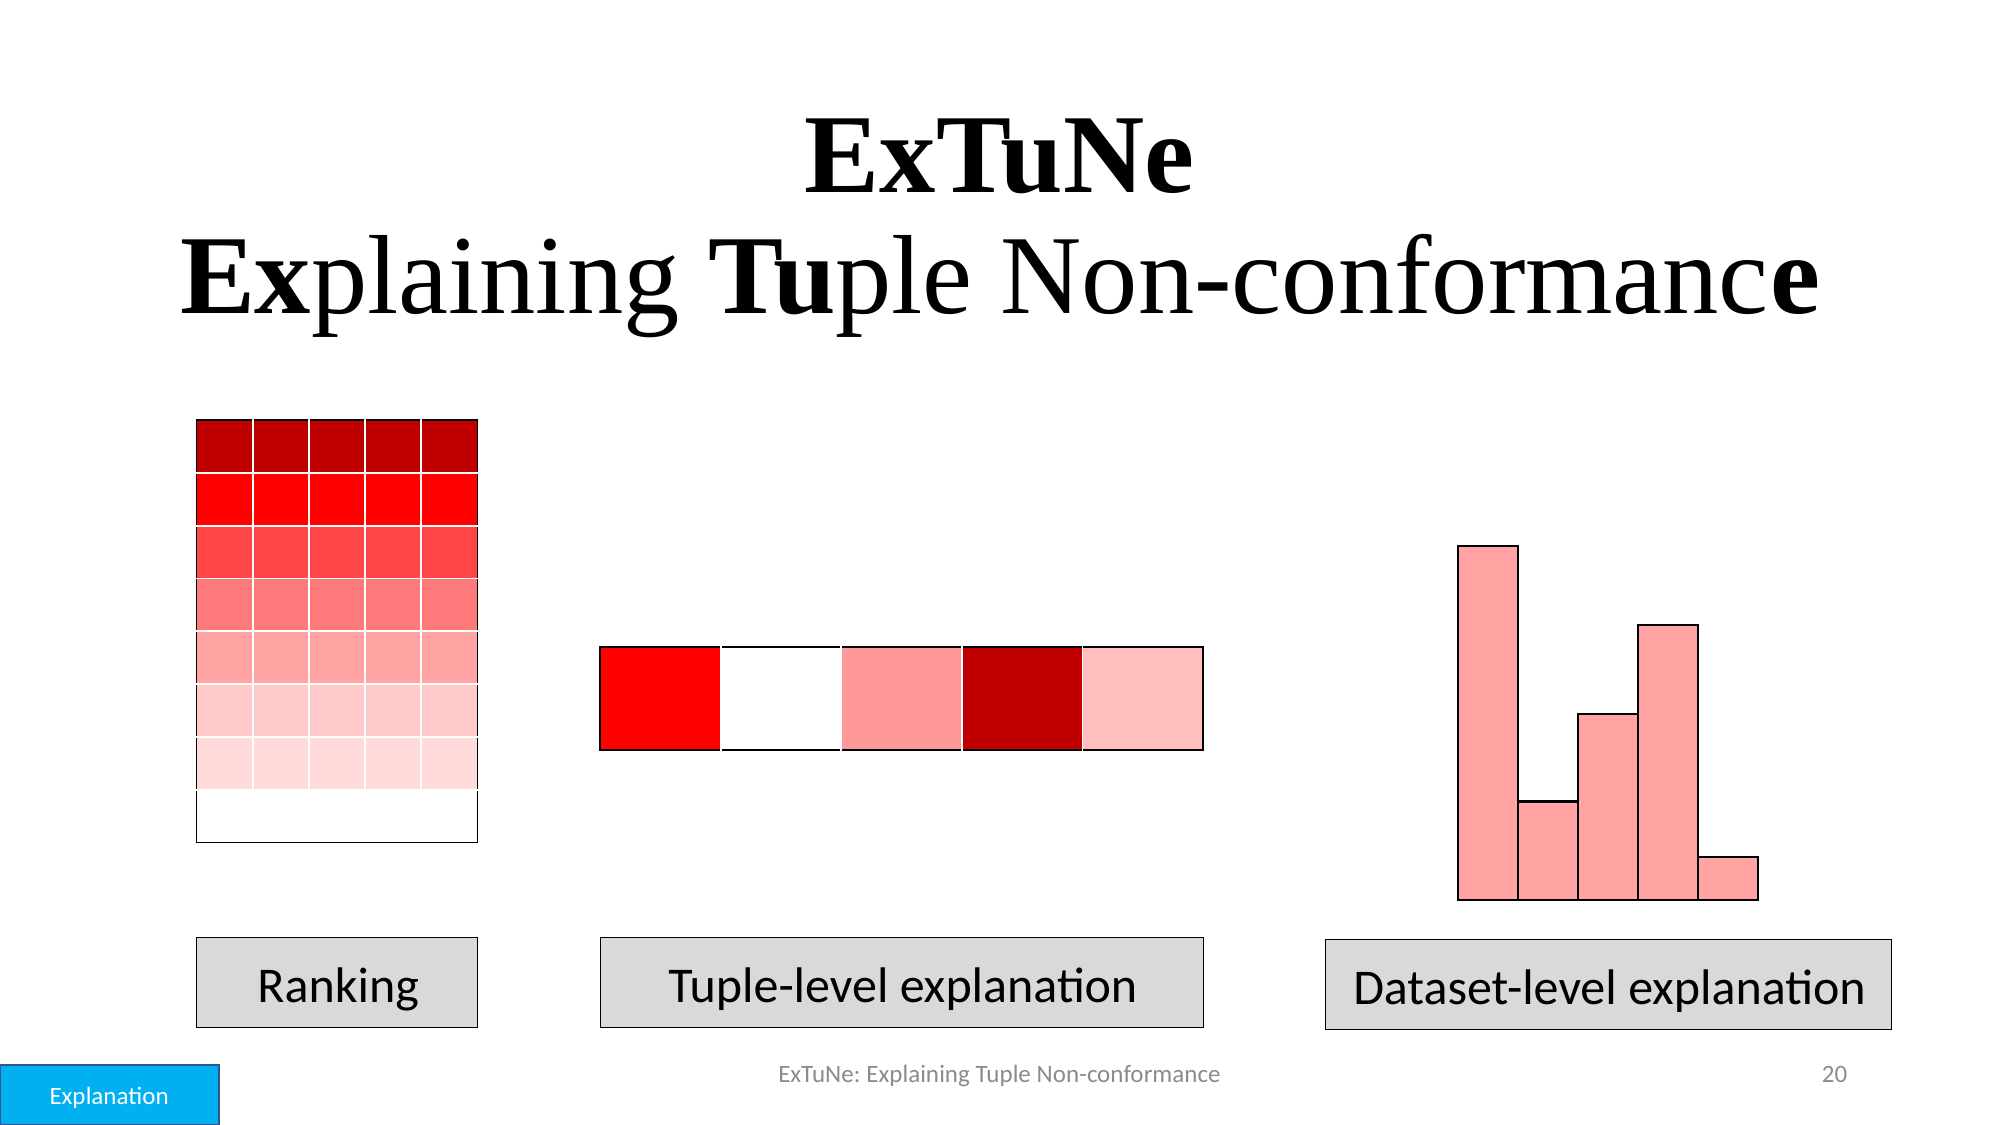

# ExTuNe Explaining Tuple Non-conformance
|  |  |  |  |  |
| --- | --- | --- | --- | --- |
|  |  |  |  |  |
|  |  |  |  |  |
|  |  |  |  |  |
|  |  |  |  |  |
|  |  |  |  |  |
|  |  |  |  |  |
|  |  |  |  |  |

Dataset-level explanation
|  |  |  |  |  |
| --- | --- | --- | --- | --- |
Ranking
Tuple-level explanation
ExTuNe: Explaining Tuple Non-conformance
20
Explanation